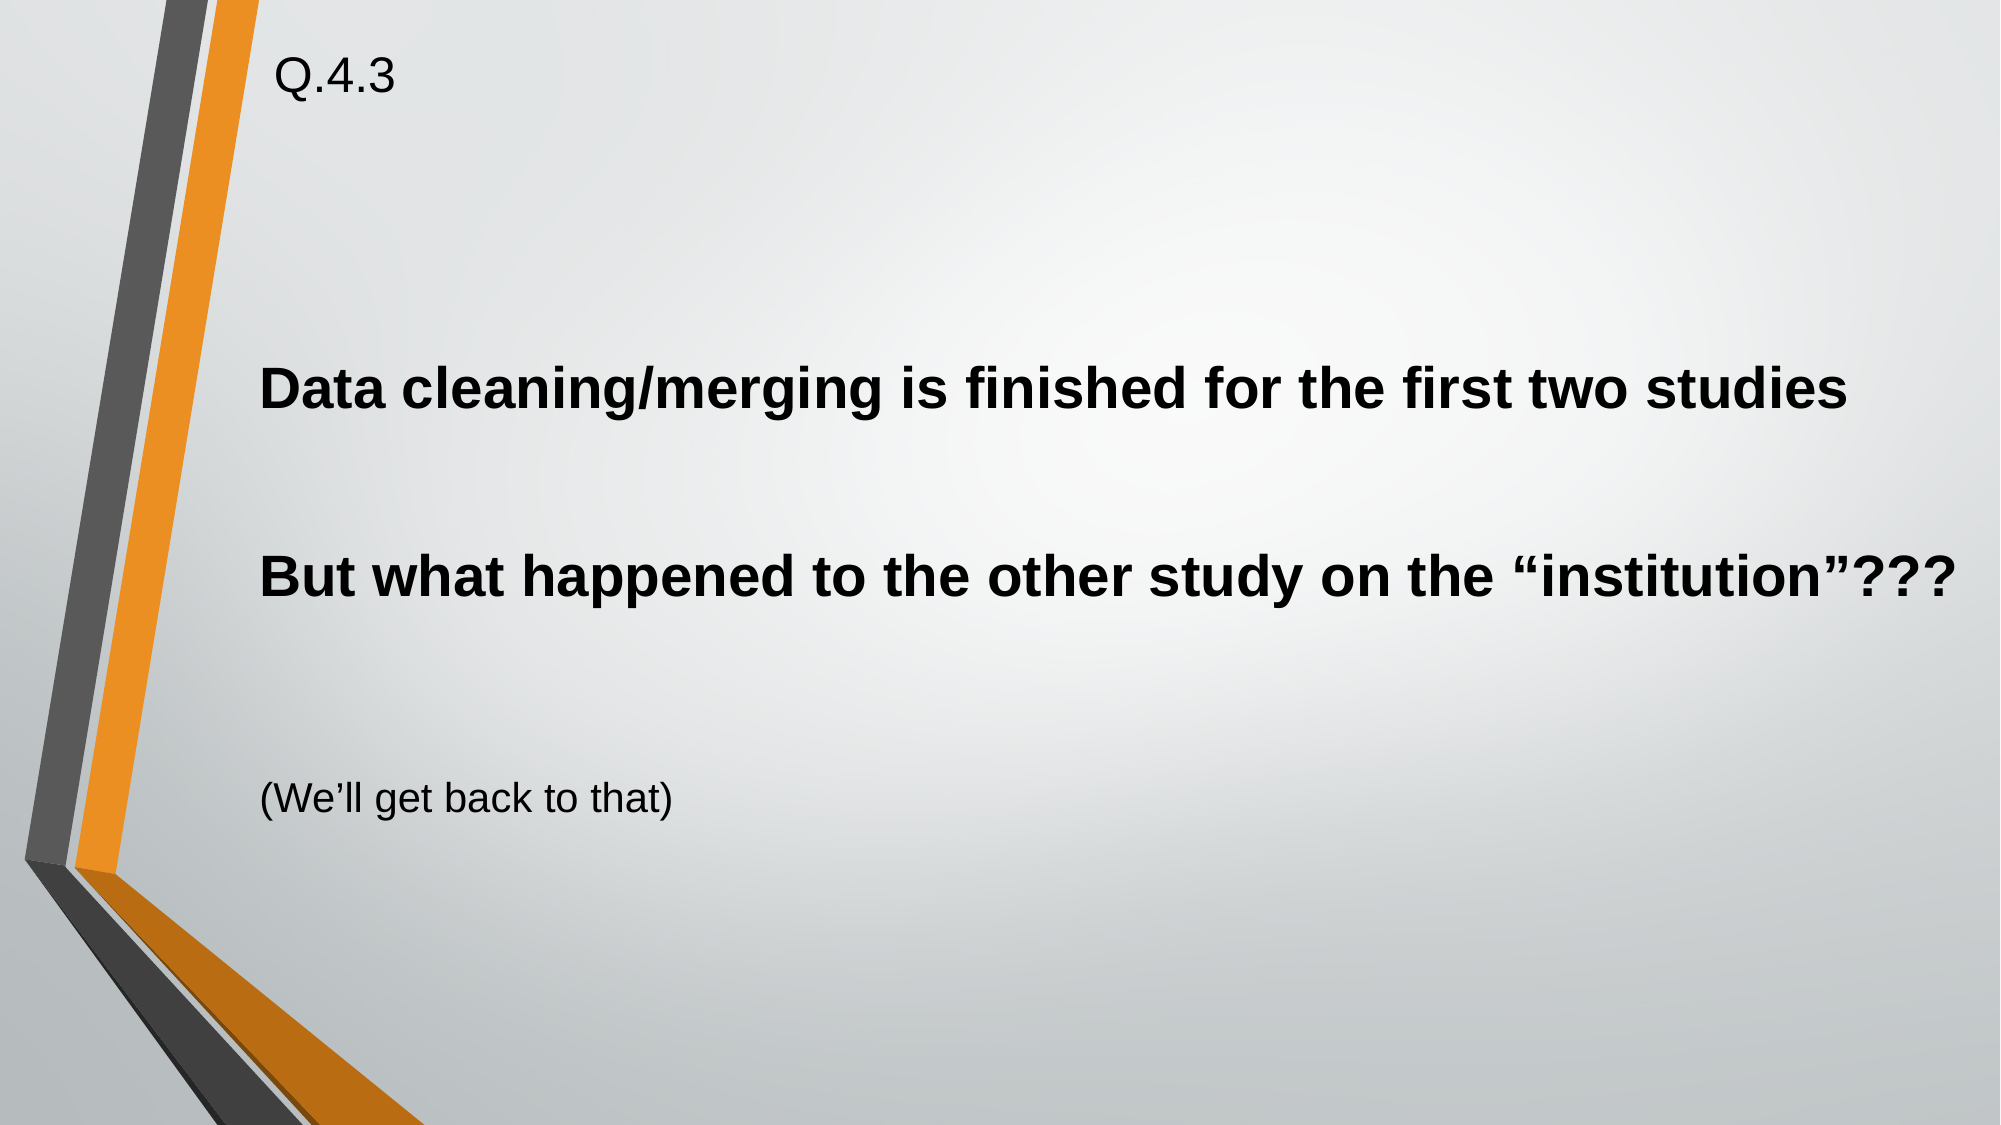

# Q.4.3
Data cleaning/merging is finished for the first two studies

But what happened to the other study on the “institution”???

(We’ll get back to that)